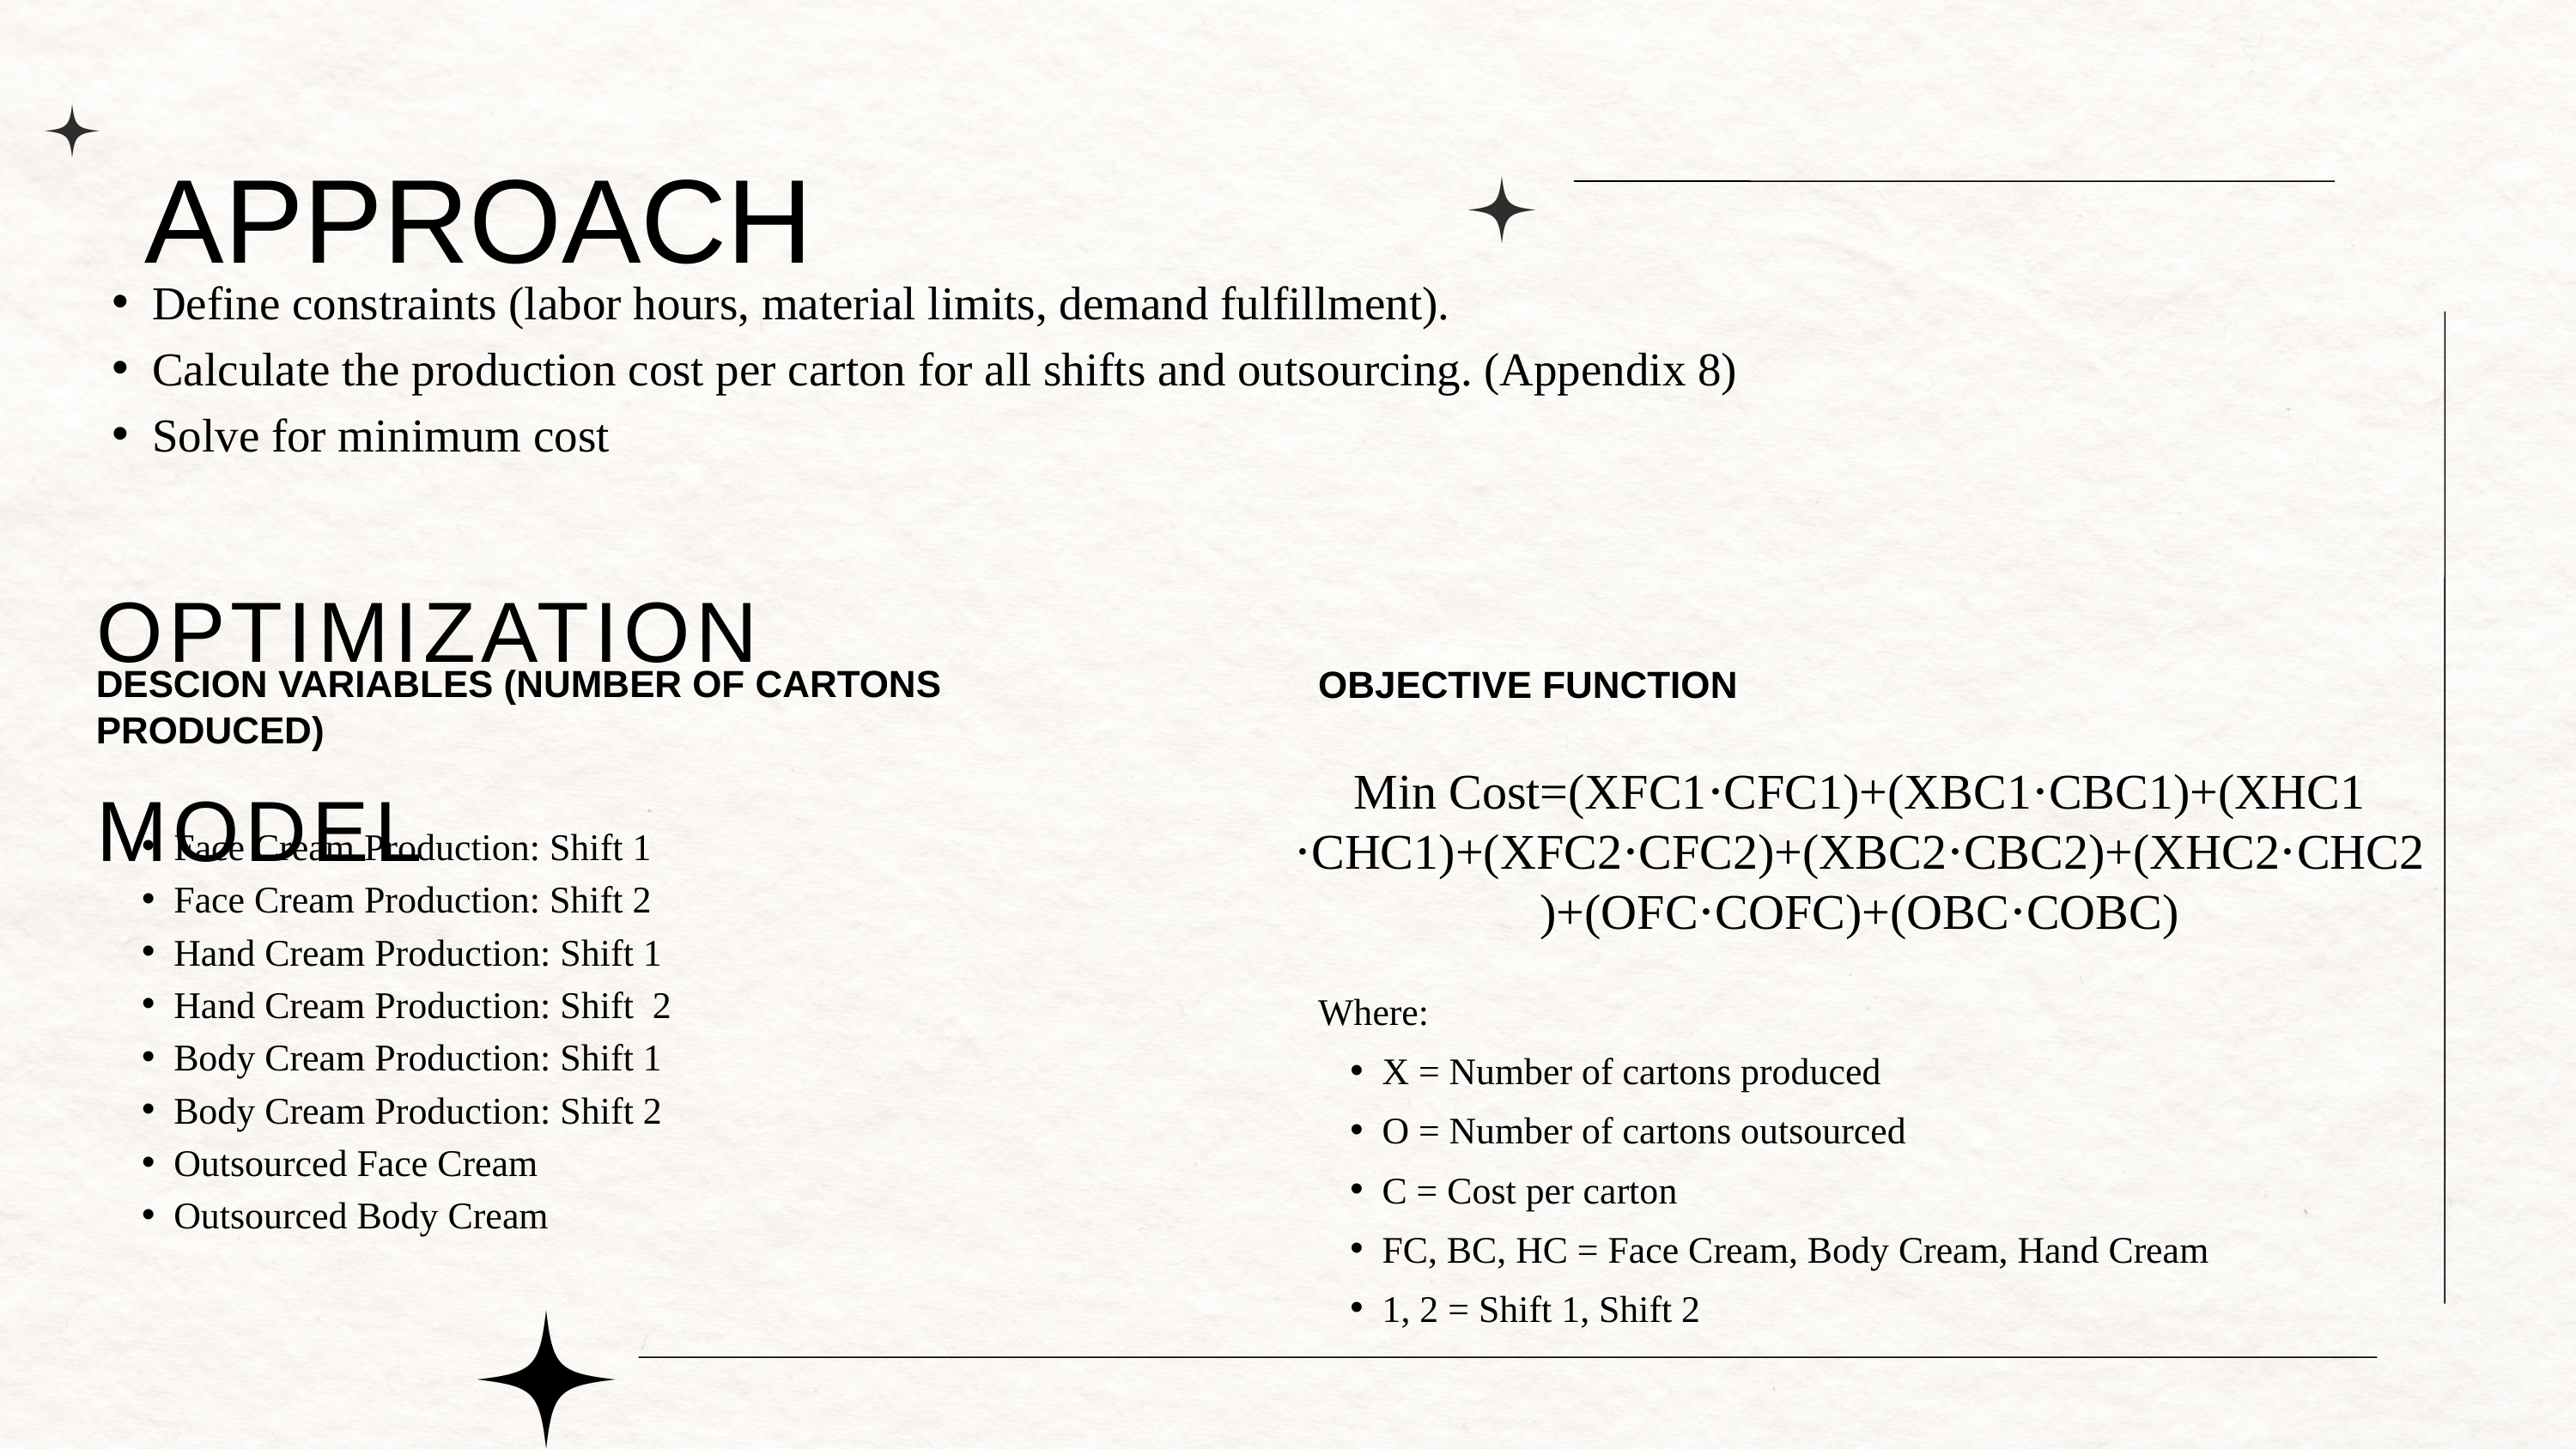

APPROACH

Define constraints (labor hours, material limits, demand fulfillment).
Calculate the production cost per carton for all shifts and outsourcing. (Appendix 8)
Solve for minimum cost

OPTIMIZATION MODEL
DESCION VARIABLES (NUMBER OF CARTONS PRODUCED)
OBJECTIVE FUNCTION
Min Cost=(XFC1​⋅CFC1​)+(XBC1​⋅CBC1​)+(XHC1​⋅CHC1​)+(XFC2​⋅CFC2​)+(XBC2​⋅CBC2​)+(XHC2​⋅CHC2​)+(OFC​⋅COFC​)+(OBC​⋅COBC​)

Face Cream Production: Shift 1
Face Cream Production: Shift 2
Hand Cream Production: Shift 1
Hand Cream Production: Shift  2
Body Cream Production: Shift 1
Body Cream Production: Shift 2
Outsourced Face Cream
Outsourced Body Cream

Where:
X = Number of cartons produced
O = Number of cartons outsourced
C = Cost per carton
FC, BC, HC = Face Cream, Body Cream, Hand Cream
1, 2 = Shift 1, Shift 2